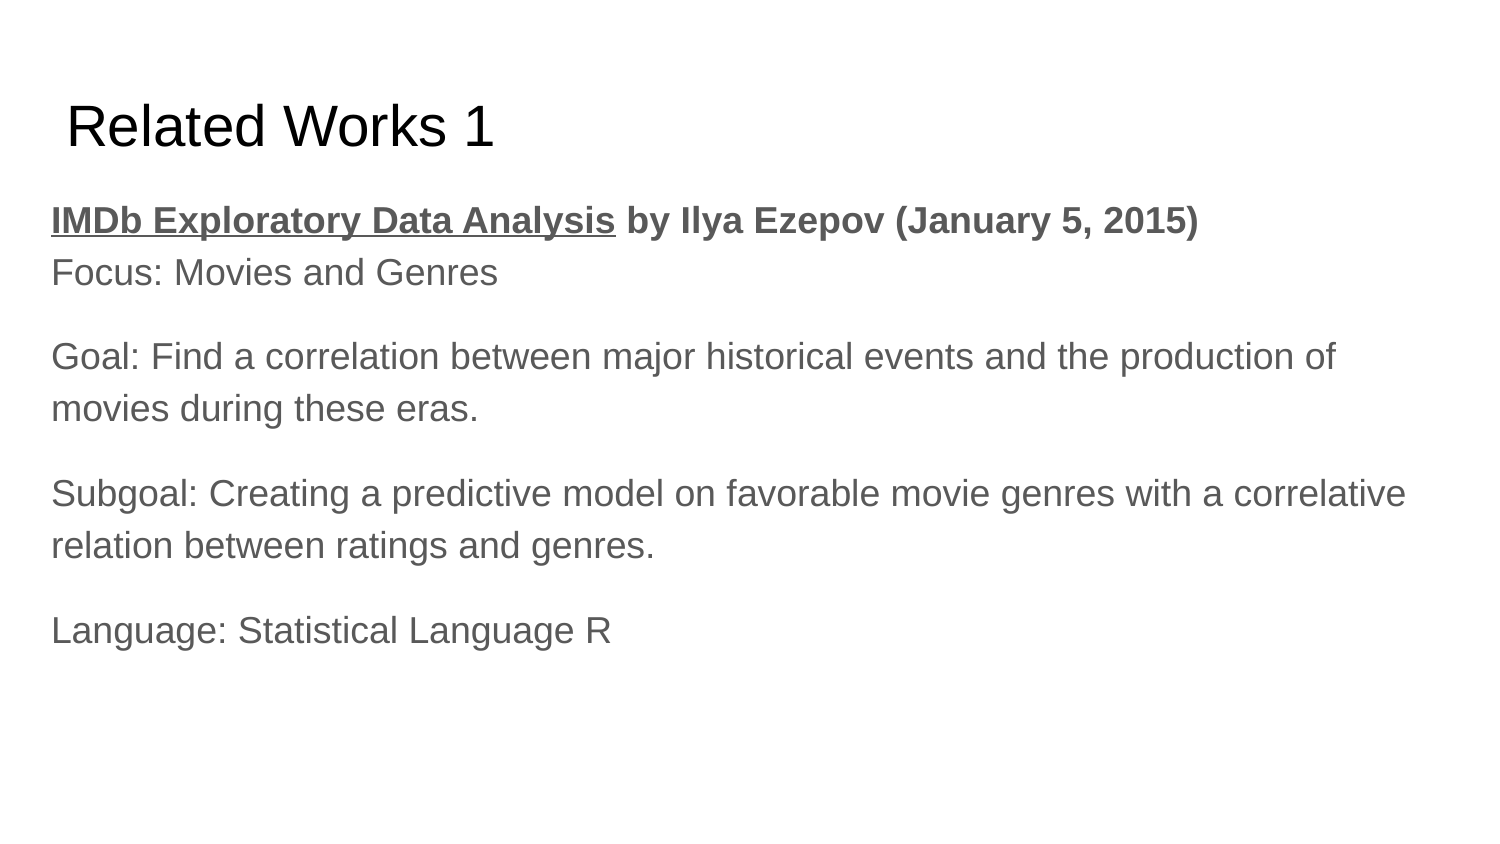

# Related Works 1
IMDb Exploratory Data Analysis by Ilya Ezepov (January 5, 2015)
Focus: Movies and Genres
Goal: Find a correlation between major historical events and the production of movies during these eras.
Subgoal: Creating a predictive model on favorable movie genres with a correlative relation between ratings and genres.
Language: Statistical Language R